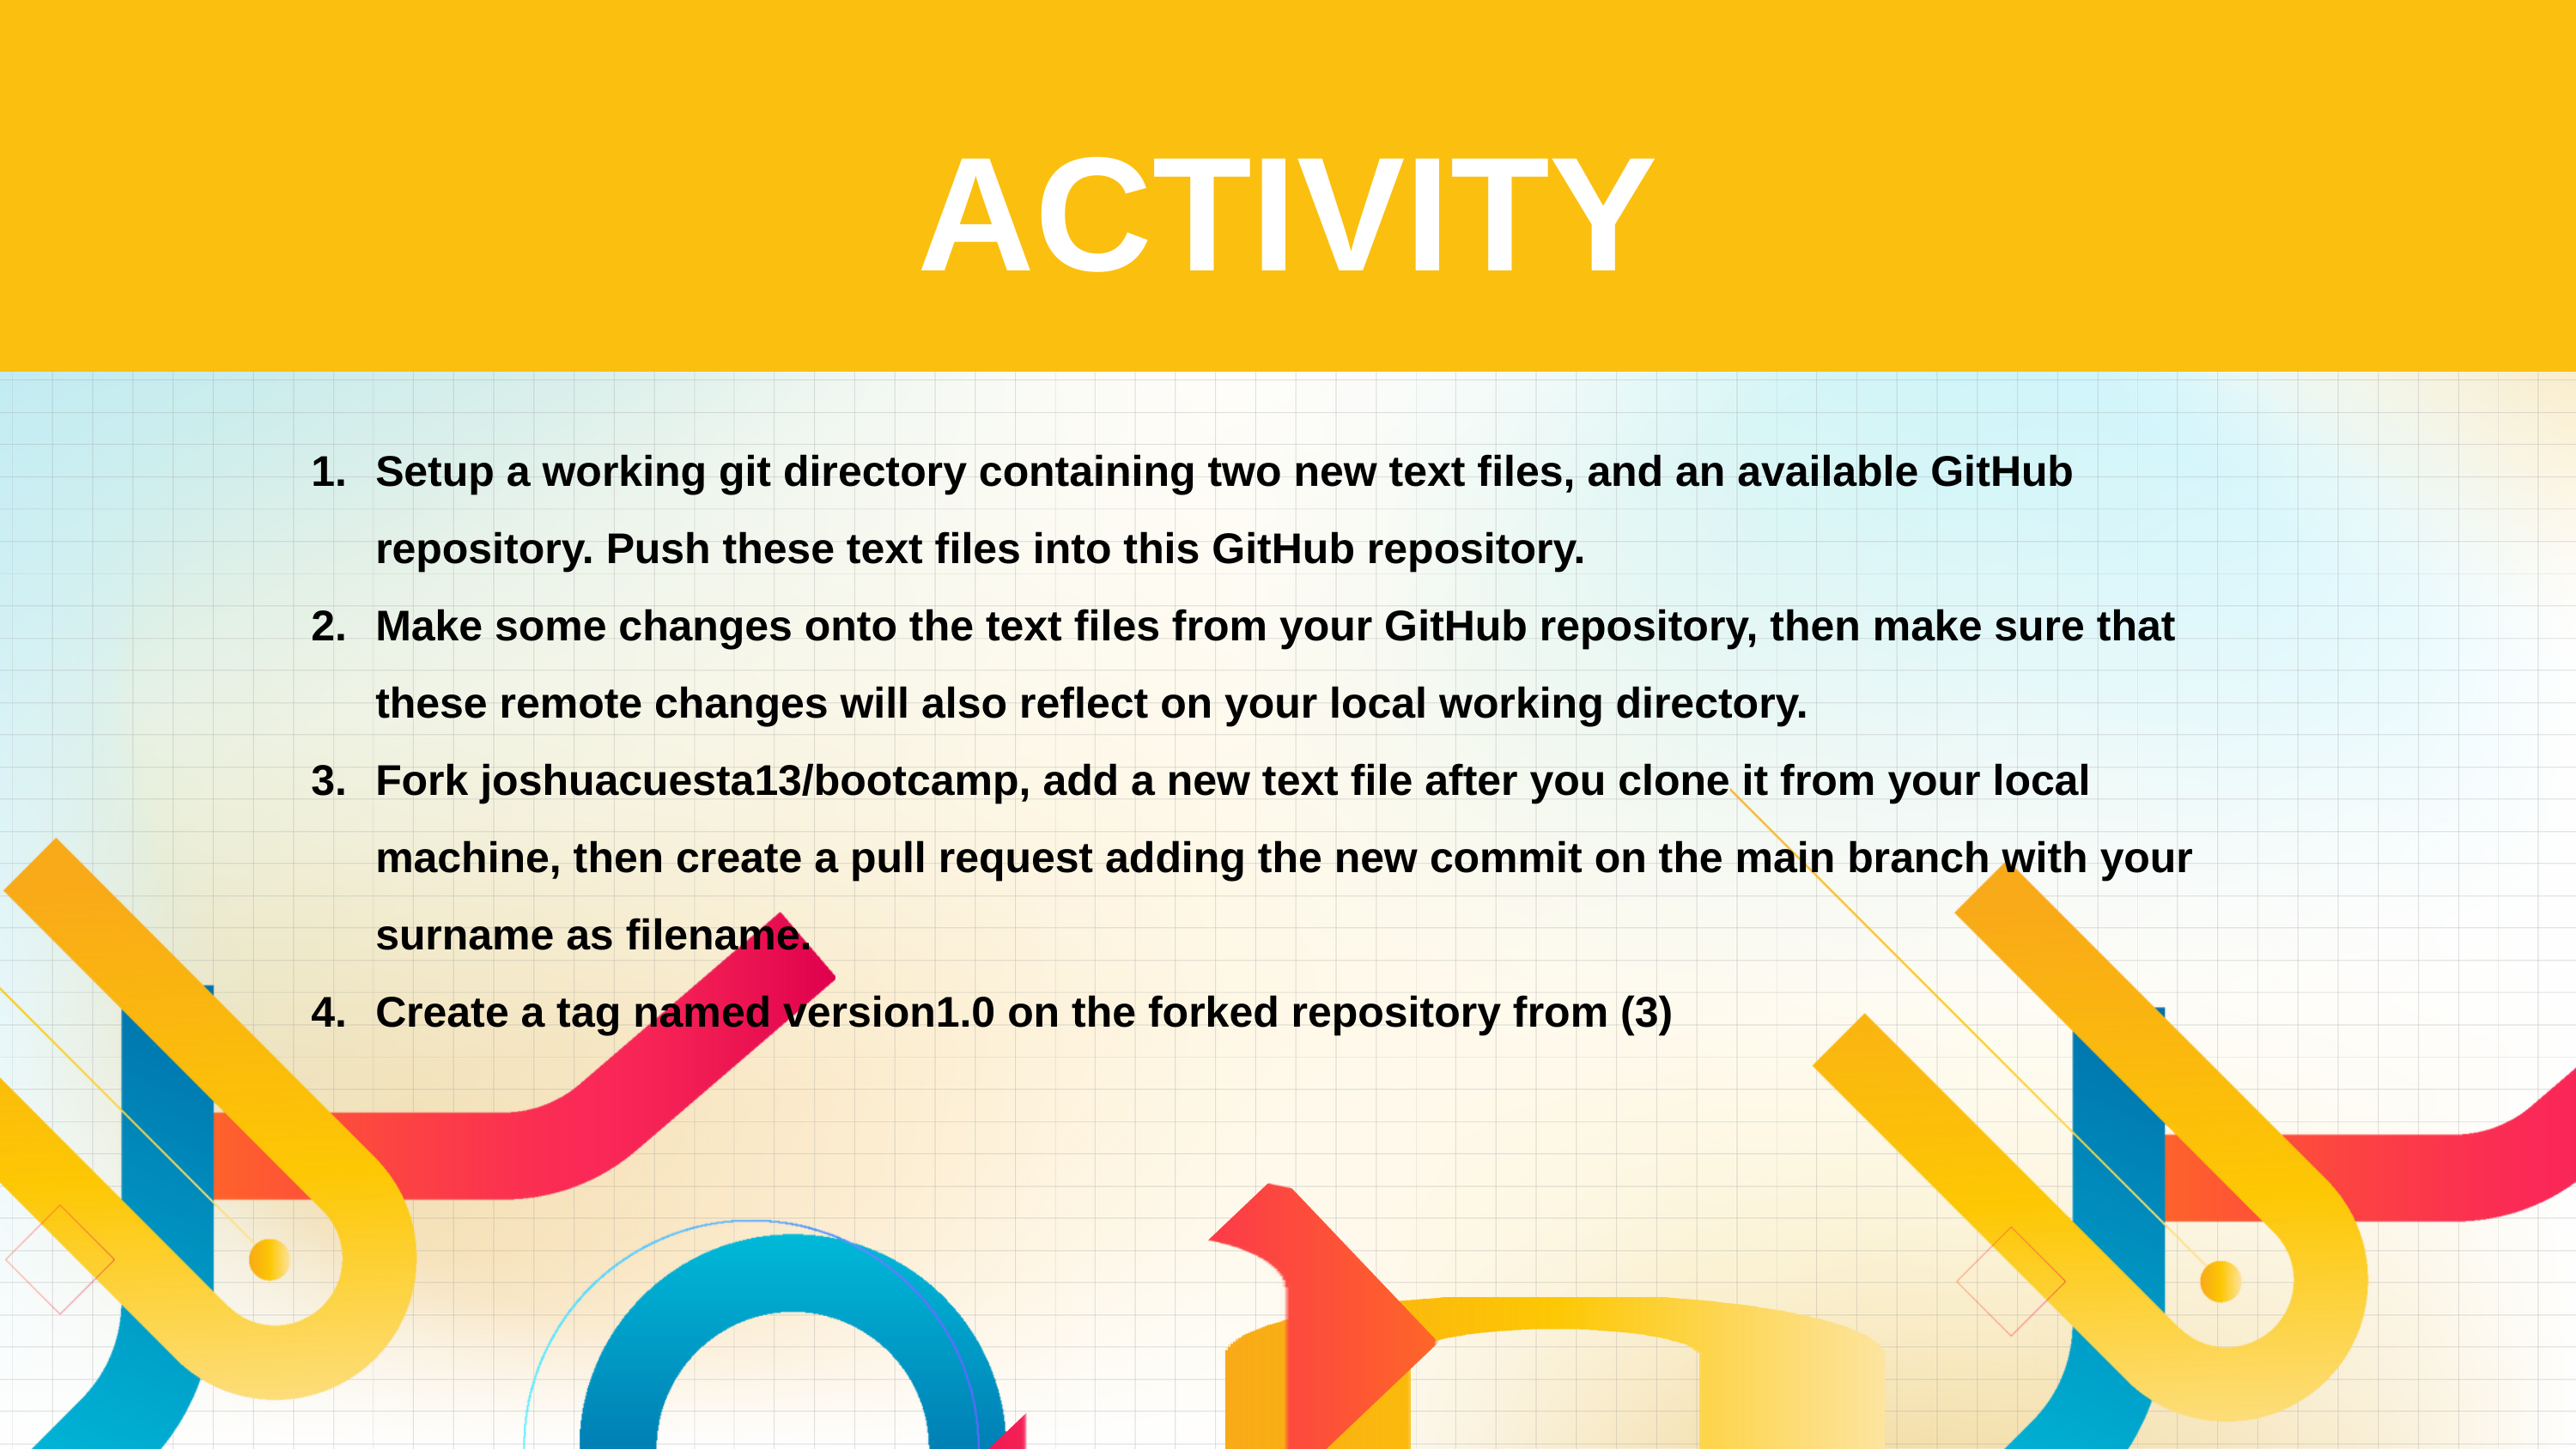

|  |
| --- |
ACTIVITY
Setup a working git directory containing two new text files, and an available GitHub repository. Push these text files into this GitHub repository.
Make some changes onto the text files from your GitHub repository, then make sure that these remote changes will also reflect on your local working directory.
Fork joshuacuesta13/bootcamp, add a new text file after you clone it from your local machine, then create a pull request adding the new commit on the main branch with your surname as filename.
Create a tag named version1.0 on the forked repository from (3)